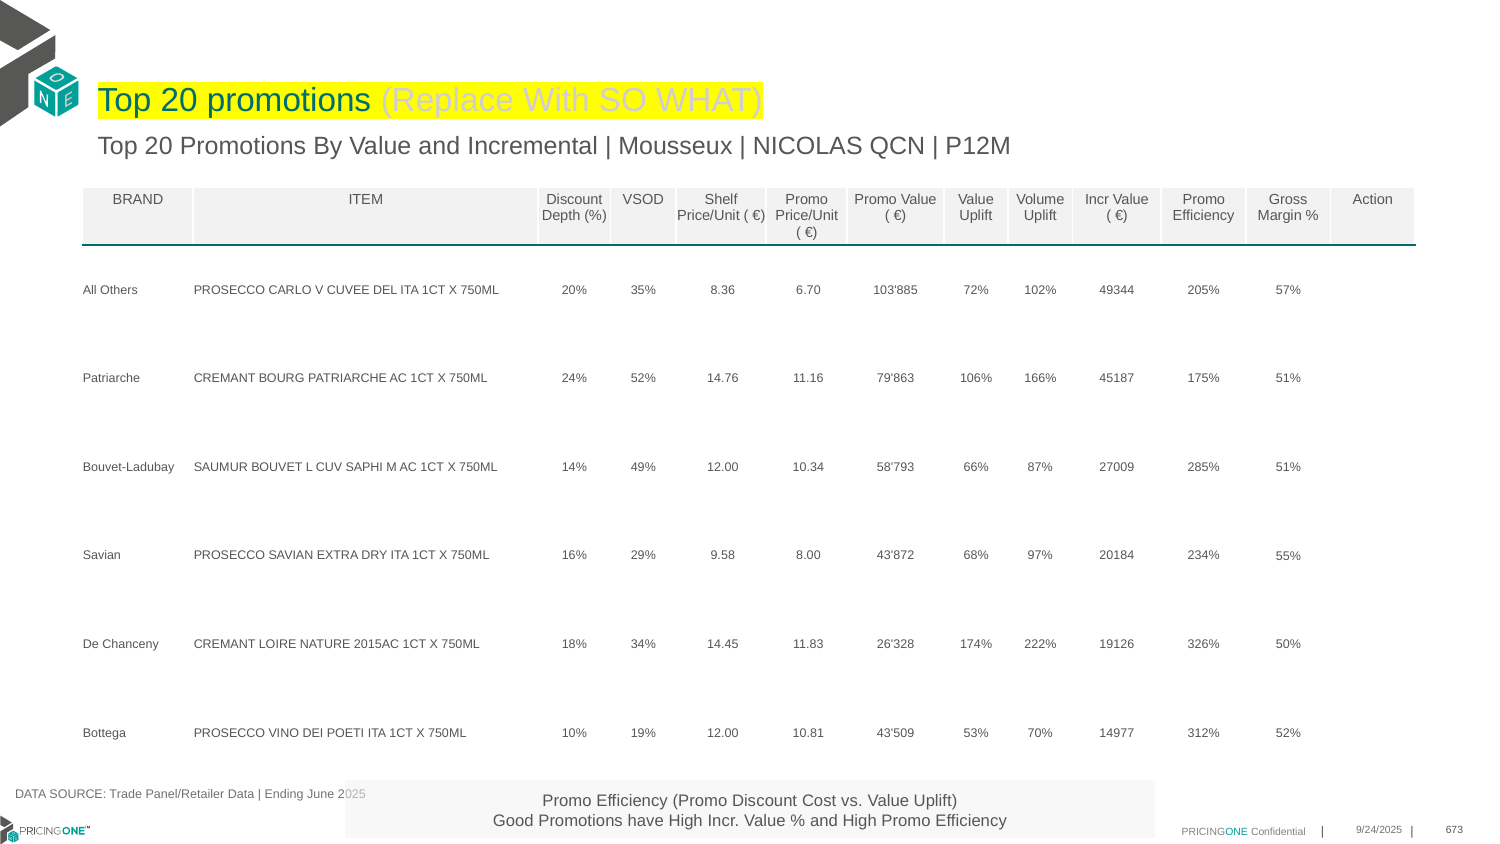

# Top 20 promotions (Replace With SO WHAT)
Top 20 Promotions By Value and Incremental | Mousseux | NICOLAS QCN | P12M
| BRAND | ITEM | Discount Depth (%) | VSOD | Shelf Price/Unit ( €) | Promo Price/Unit ( €) | Promo Value ( €) | Value Uplift | Volume Uplift | Incr Value ( €) | Promo Efficiency | Gross Margin % | Action |
| --- | --- | --- | --- | --- | --- | --- | --- | --- | --- | --- | --- | --- |
| All Others | PROSECCO CARLO V CUVEE DEL ITA 1CT X 750ML | 20% | 35% | 8.36 | 6.70 | 103'885 | 72% | 102% | 49344 | 205% | 57% |  |
| Patriarche | CREMANT BOURG PATRIARCHE AC 1CT X 750ML | 24% | 52% | 14.76 | 11.16 | 79'863 | 106% | 166% | 45187 | 175% | 51% |  |
| Bouvet-Ladubay | SAUMUR BOUVET L CUV SAPHI M AC 1CT X 750ML | 14% | 49% | 12.00 | 10.34 | 58'793 | 66% | 87% | 27009 | 285% | 51% |  |
| Savian | PROSECCO SAVIAN EXTRA DRY ITA 1CT X 750ML | 16% | 29% | 9.58 | 8.00 | 43'872 | 68% | 97% | 20184 | 234% | 55% |  |
| De Chanceny | CREMANT LOIRE NATURE 2015AC 1CT X 750ML | 18% | 34% | 14.45 | 11.83 | 26'328 | 174% | 222% | 19126 | 326% | 50% |  |
| Bottega | PROSECCO VINO DEI POETI ITA 1CT X 750ML | 10% | 19% | 12.00 | 10.81 | 43'509 | 53% | 70% | 14977 | 312% | 52% |  |
DATA SOURCE: Trade Panel/Retailer Data | Ending June 2025
Promo Efficiency (Promo Discount Cost vs. Value Uplift)
Good Promotions have High Incr. Value % and High Promo Efficiency

9/24/2025
673